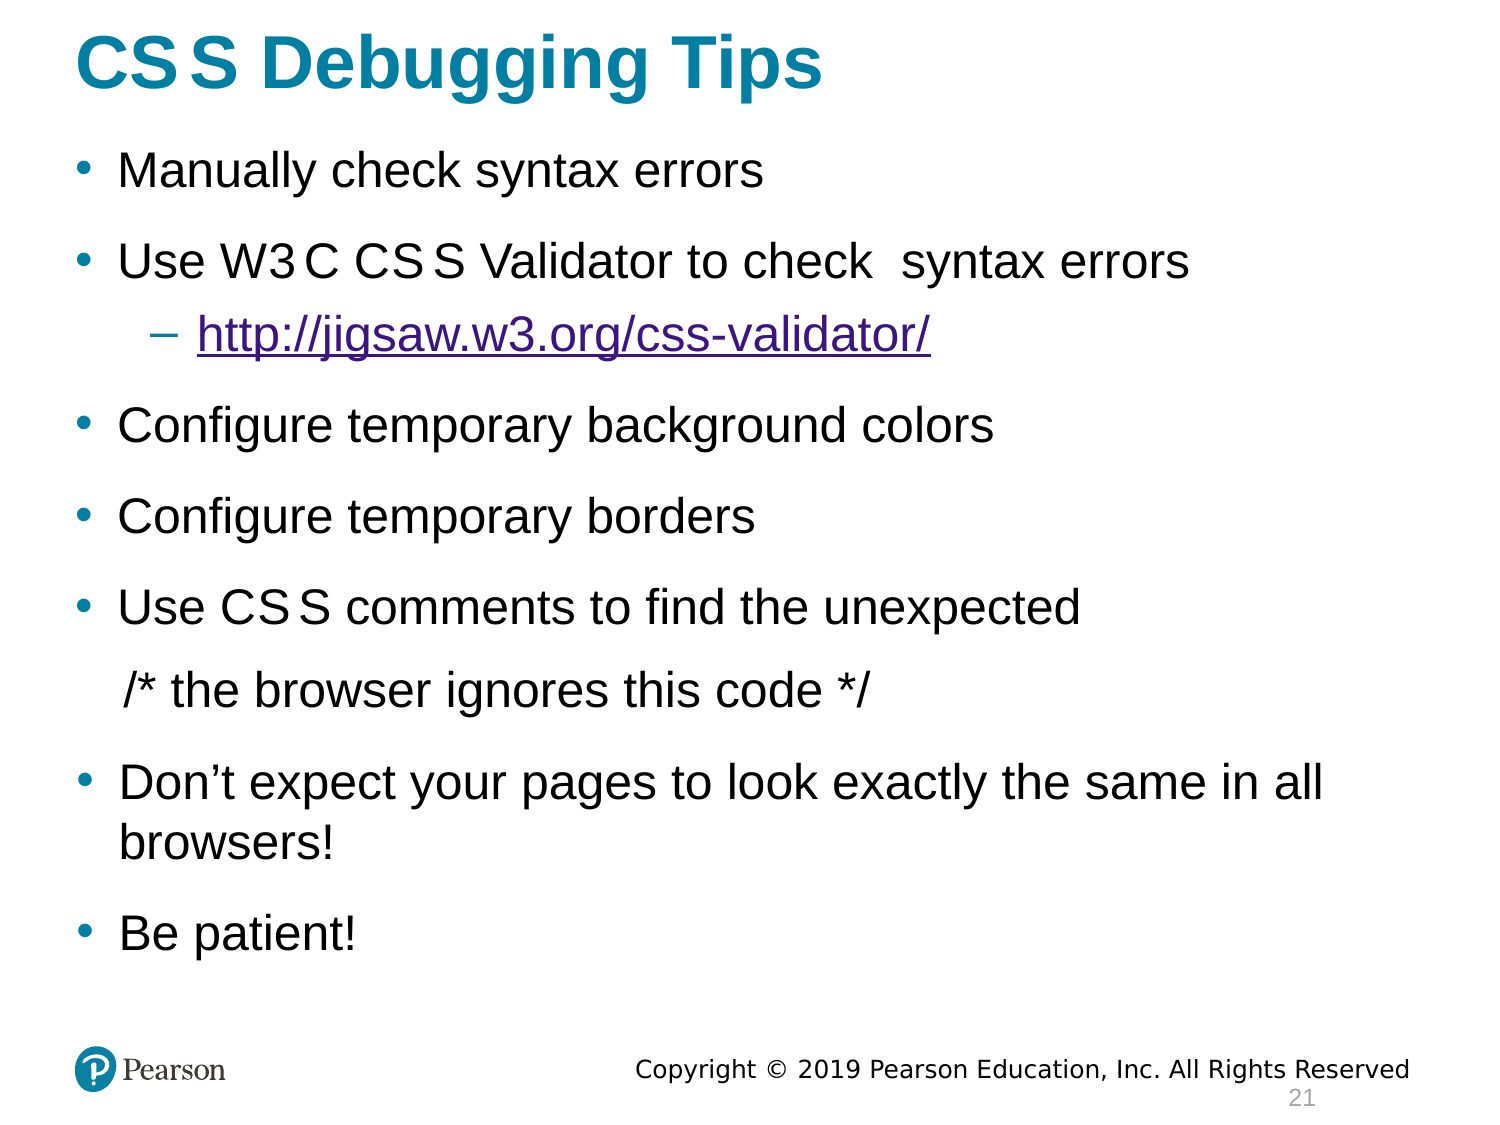

# C S S Debugging Tips
Manually check syntax errors
Use W 3 C C S S Validator to check  syntax errors
http://jigsaw.w3.org/css-validator/
Configure temporary background colors
Configure temporary borders
Use C S S comments to find the unexpected
/* the browser ignores this code */
Don’t expect your pages to look exactly the same in all browsers!
Be patient!